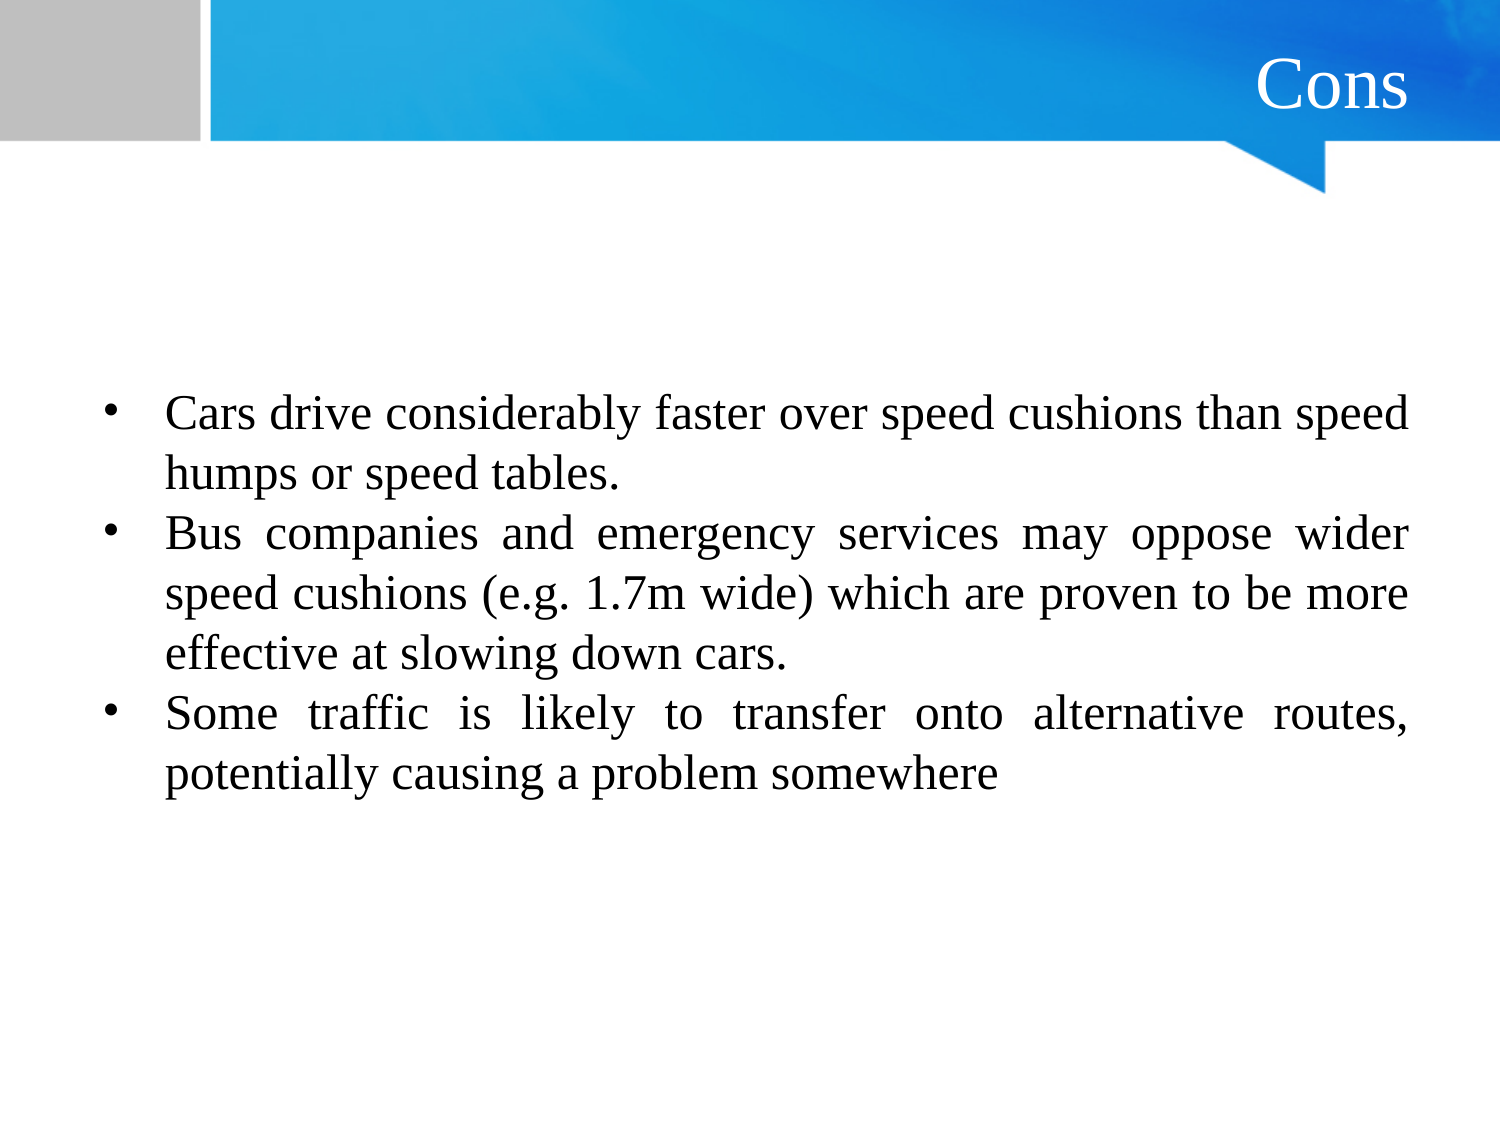

Cons

Cars drive considerably faster over speed cushions than speed humps or speed tables.
Bus companies and emergency services may oppose wider speed cushions (e.g. 1.7m wide) which are proven to be more effective at slowing down cars.
Some traffic is likely to transfer onto alternative routes, potentially causing a problem somewhere